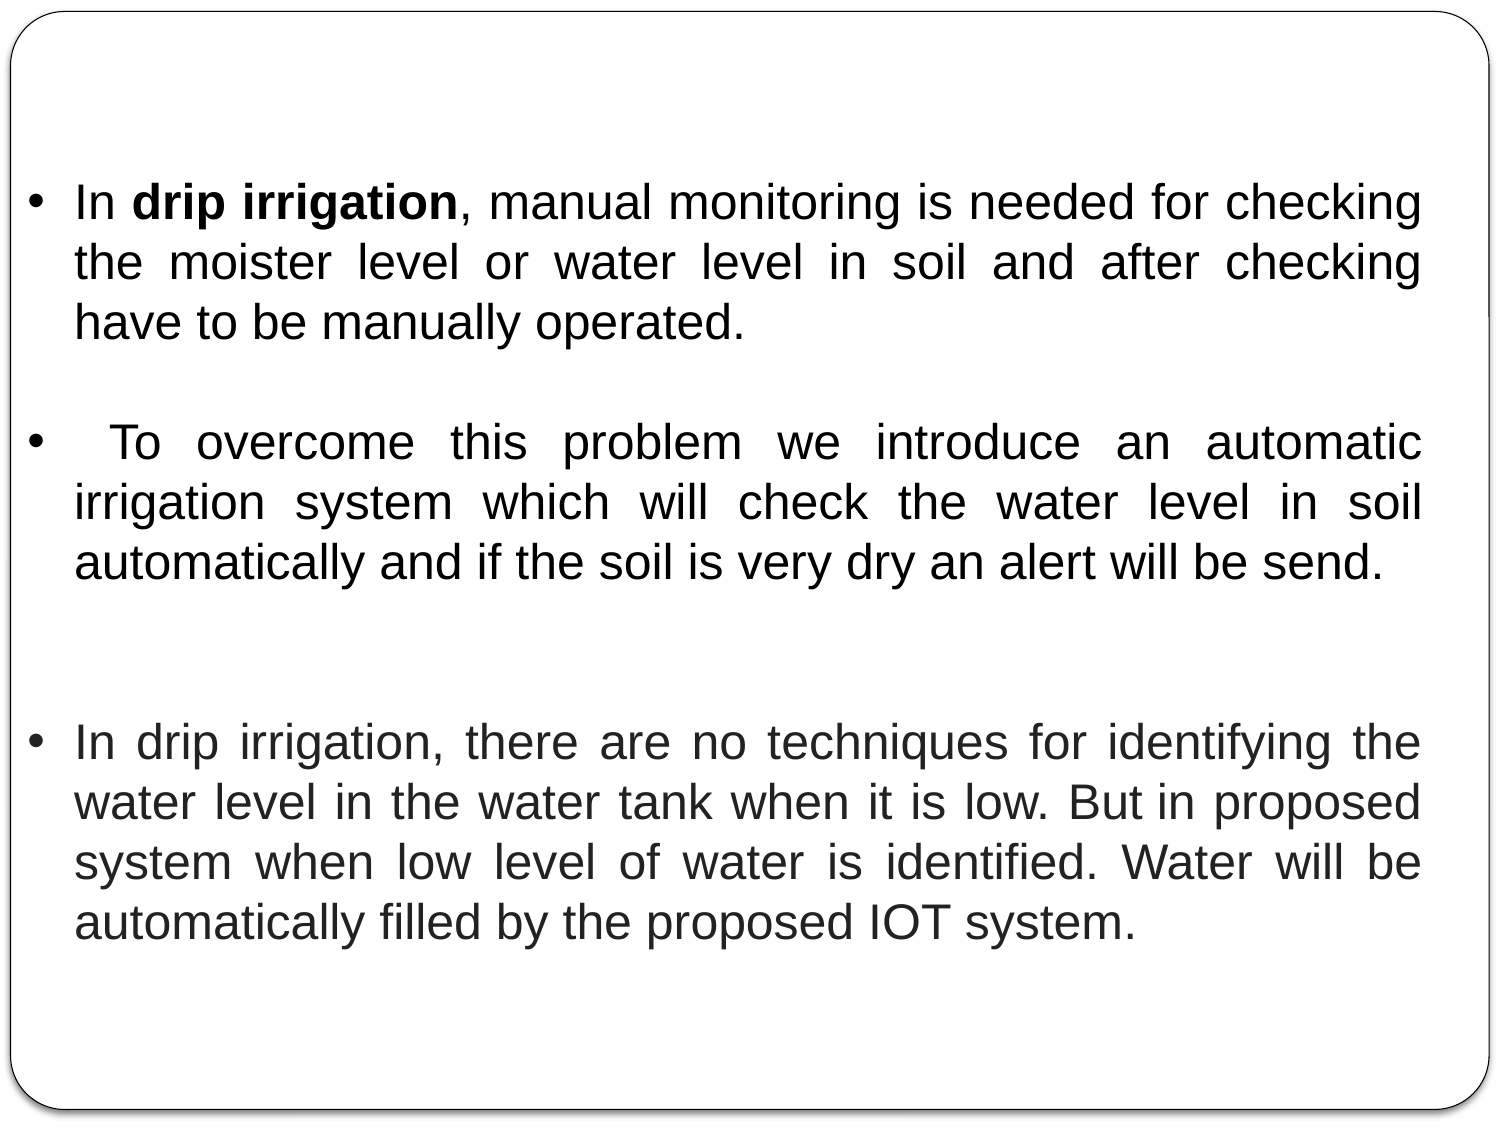

In drip irrigation, manual monitoring is needed for checking the moister level or water level in soil and after checking have to be manually operated.

 To overcome this problem we introduce an automatic irrigation system which will check the water level in soil automatically and if the soil is very dry an alert will be send.

In drip irrigation, there are no techniques for identifying the water level in the water tank when it is low. But in proposed system when low level of water is identified. Water will be automatically filled by the proposed IOT system.